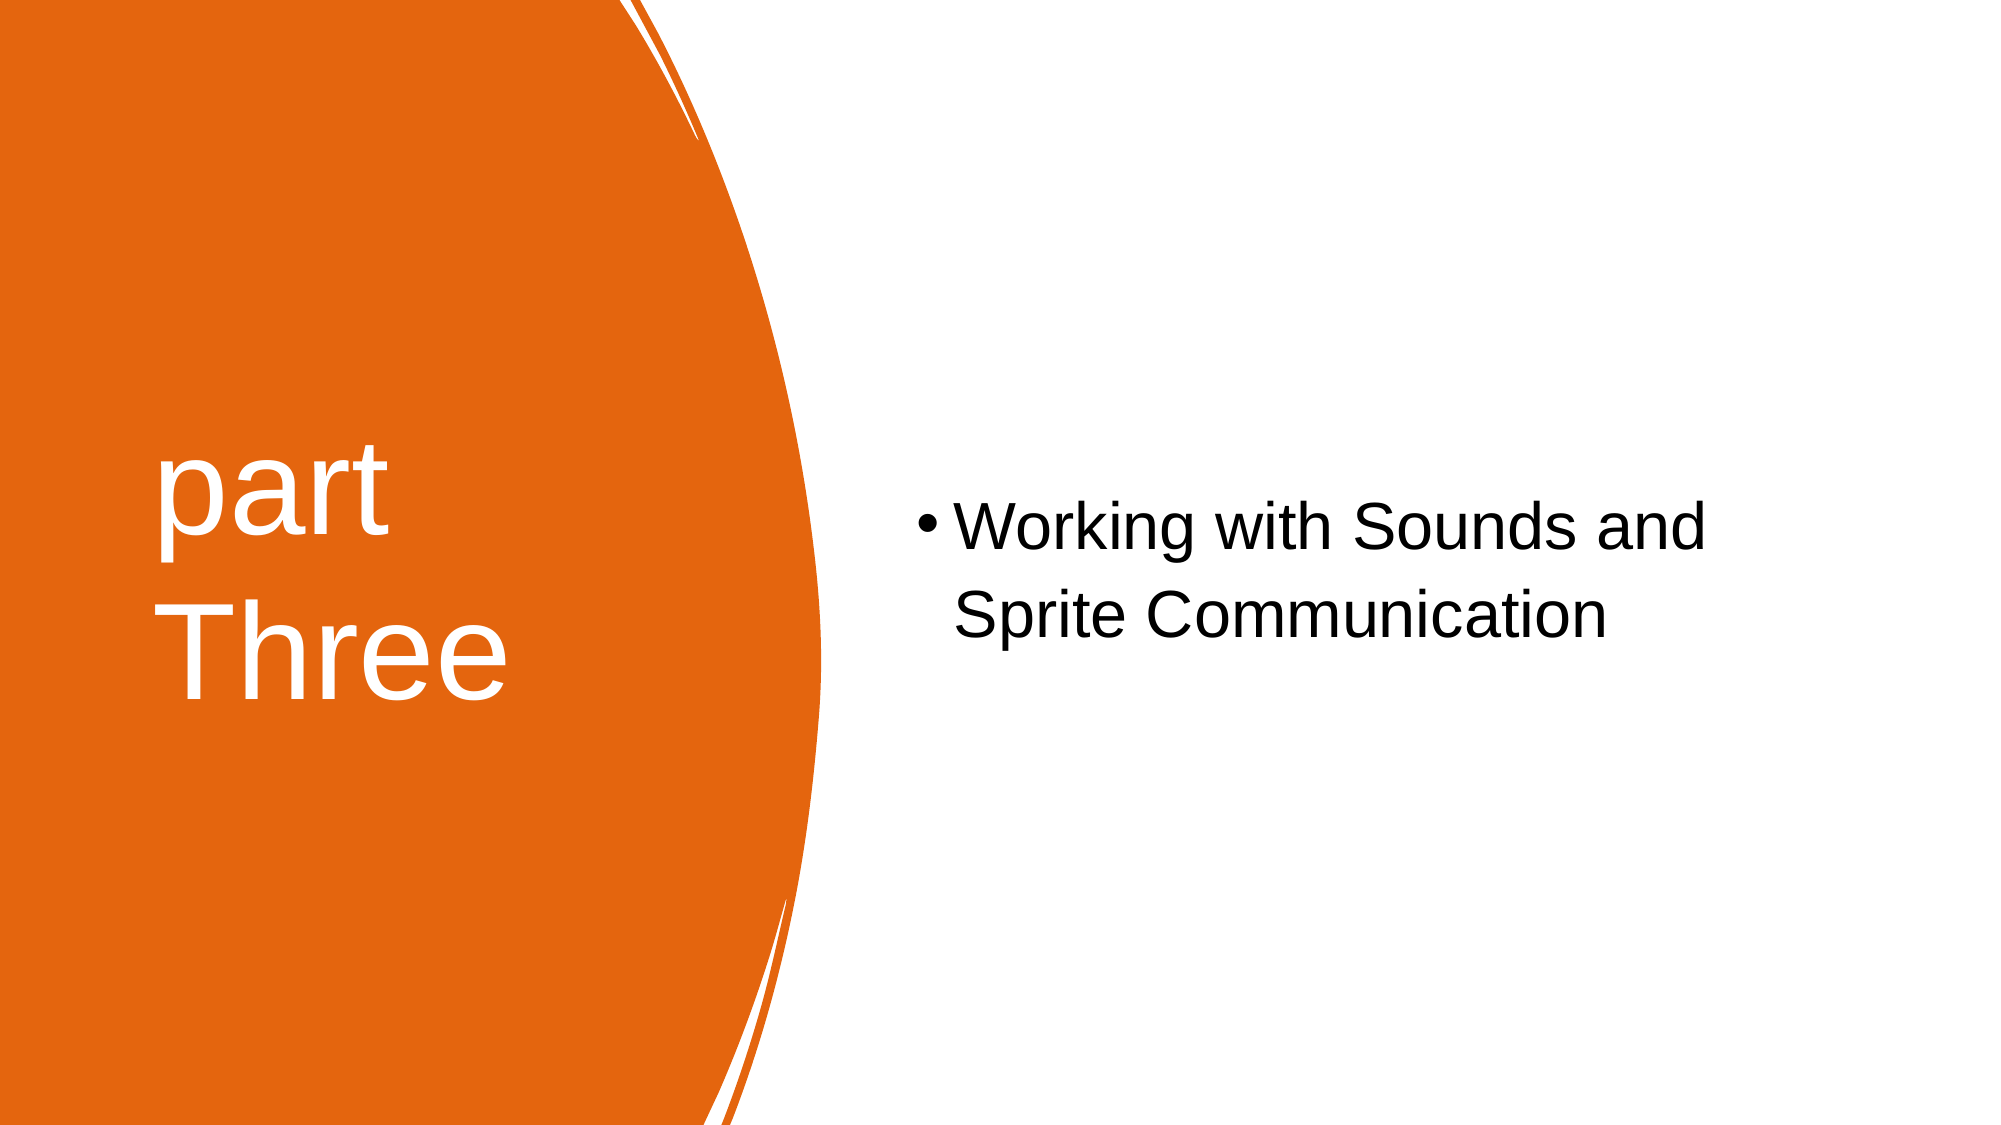

# part Three
Working with Sounds and Sprite Communication